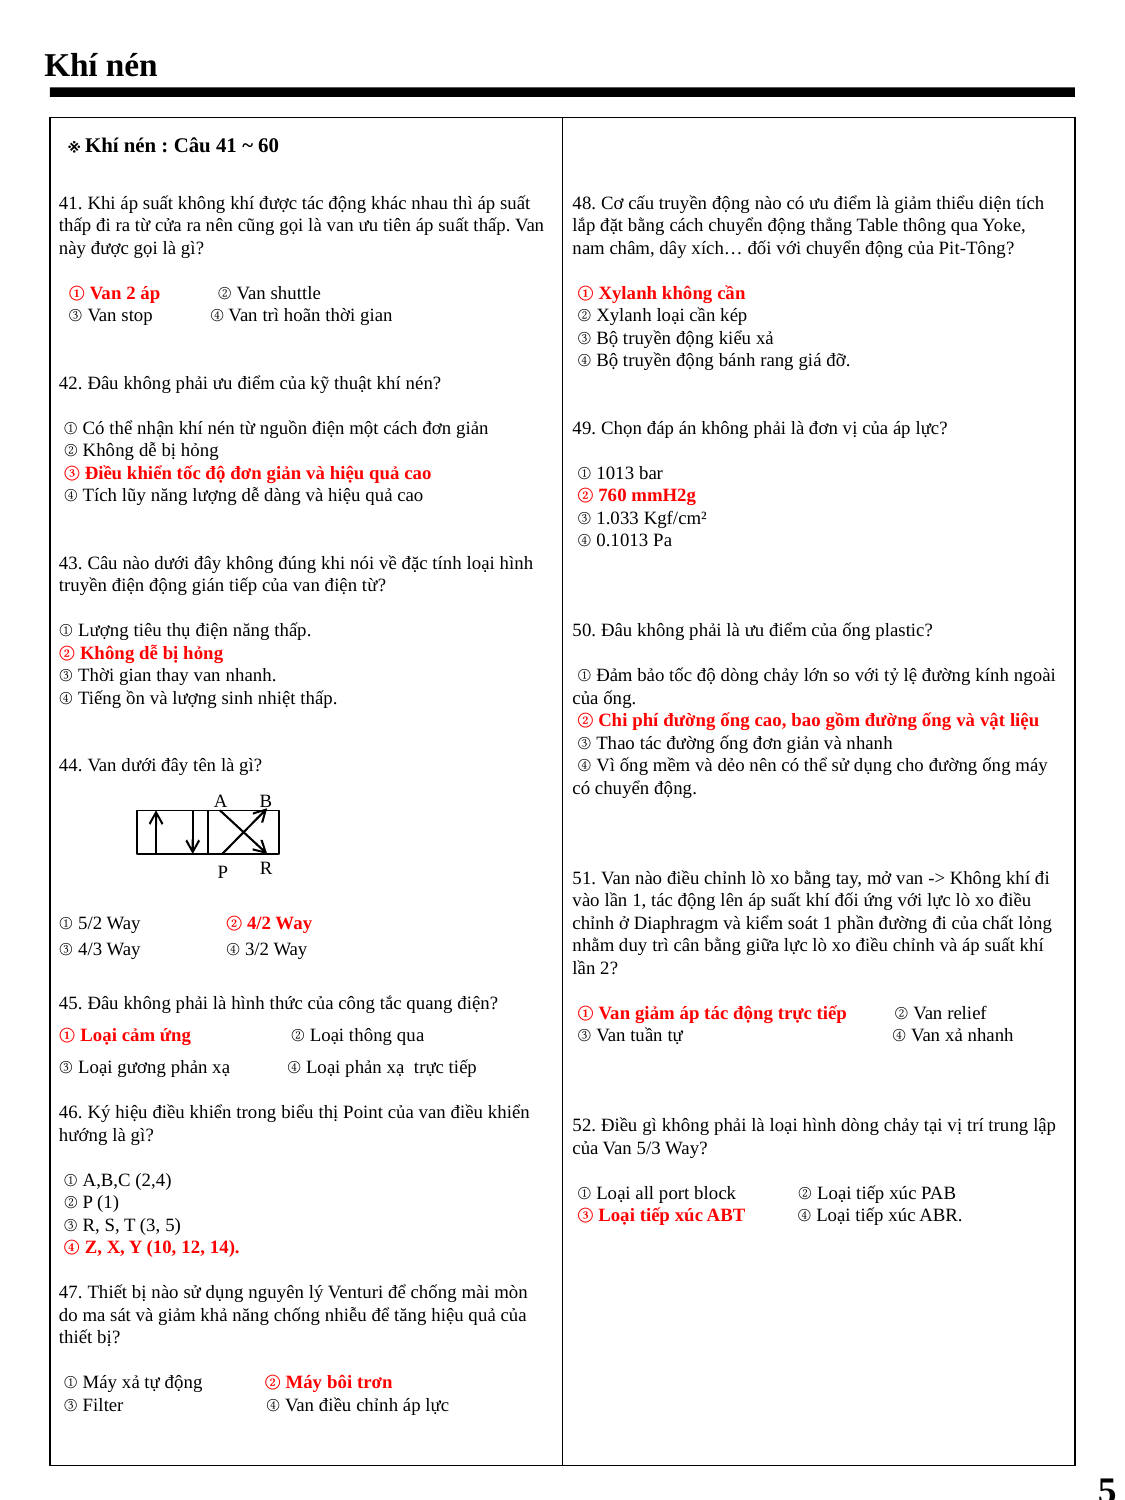

Khí nén

※ Khí nén : Câu 41 ~ 60
41. Khi áp suất không khí được tác động khác nhau thì áp suất thấp đi ra từ cửa ra nên cũng gọi là van ưu tiên áp suất thấp. Van này được gọi là gì?

  ① Van 2 áp            ② Van shuttle
  ③ Van stop            ④ Van trì hoãn thời gian

42. Đâu không phải ưu điểm của kỹ thuật khí nén?

 ① Có thể nhận khí nén từ nguồn điện một cách đơn giản
 ② Không dễ bị hỏng
 ③ Điều khiển tốc độ đơn giản và hiệu quả cao
 ④ Tích lũy năng lượng dễ dàng và hiệu quả cao

43. Câu nào dưới đây không đúng khi nói về đặc tính loại hình truyền điện động gián tiếp của van điện từ?

① Lượng tiêu thụ điện năng thấp.
② Không dễ bị hỏng
③ Thời gian thay van nhanh.
④ Tiếng ồn và lượng sinh nhiệt thấp.

44. Van dưới đây tên là gì?

① 5/2 Way                  ② 4/2 Way
③ 4/3 Way                  ④ 3/2 Way

45. Đâu không phải là hình thức của công tắc quang điện?
① Loại cảm ứng                     ② Loại thông qua
③ Loại gương phản xạ            ④ Loại phản xạ  trực tiếp

46. Ký hiệu điều khiển trong biểu thị Point của van điều khiển hướng là gì?

 ① A,B,C (2,4)
 ② P (1)
 ③ R, S, T (3, 5)
 ④ Z, X, Y (10, 12, 14).

47. Thiết bị nào sử dụng nguyên lý Venturi để chống mài mòn do ma sát và giảm khả năng chống nhiễu để tăng hiệu quả của thiết bị?

 ① Máy xả tự động             ② Máy bôi trơn
 ③ Filter                              ④ Van điều chỉnh áp lực

48. Cơ cấu truyền động nào có ưu điểm là giảm thiểu diện tích lắp đặt bằng cách chuyển động thẳng Table thông qua Yoke, nam châm, dây xích… đối với chuyển động của Pit-Tông?

 ① Xylanh không cần
 ② Xylanh loại cần kép
 ③ Bộ truyền động kiểu xả
 ④ Bộ truyền động bánh rang giá đỡ.

49. Chọn đáp án không phải là đơn vị của áp lực?

 ① 1013 bar
 ② 760 mmH2g
 ③ 1.033 Kgf/cm²
 ④ 0.1013 Pa

50. Đâu không phải là ưu điểm của ống plastic?

 ① Đảm bảo tốc độ dòng chảy lớn so với tỷ lệ đường kính ngoài của ống.
 ② Chi phí đường ống cao, bao gồm đường ống và vật liệu
 ③ Thao tác đường ống đơn giản và nhanh
 ④ Vì ống mềm và dẻo nên có thể sử dụng cho đường ống máy có chuyển động.

51. Van nào điều chỉnh lò xo bằng tay, mở van -> Không khí đi vào lần 1, tác động lên áp suất khí đối ứng với lực lò xo điều chỉnh ở Diaphragm và kiểm soát 1 phần đường đi của chất lỏng nhằm duy trì cân bằng giữa lực lò xo điều chỉnh và áp suất khí lần 2?

 ① Van giảm áp tác động trực tiếp          ② Van relief
 ③ Van tuần tự                                            ④ Van xả nhanh

52. Điều gì không phải là loại hình dòng chảy tại vị trí trung lập của Van 5/3 Way?

 ① Loại all port block             ② Loại tiếp xúc PAB
 ③ Loại tiếp xúc ABT           ④ Loại tiếp xúc ABR.

A
B

R
P
5